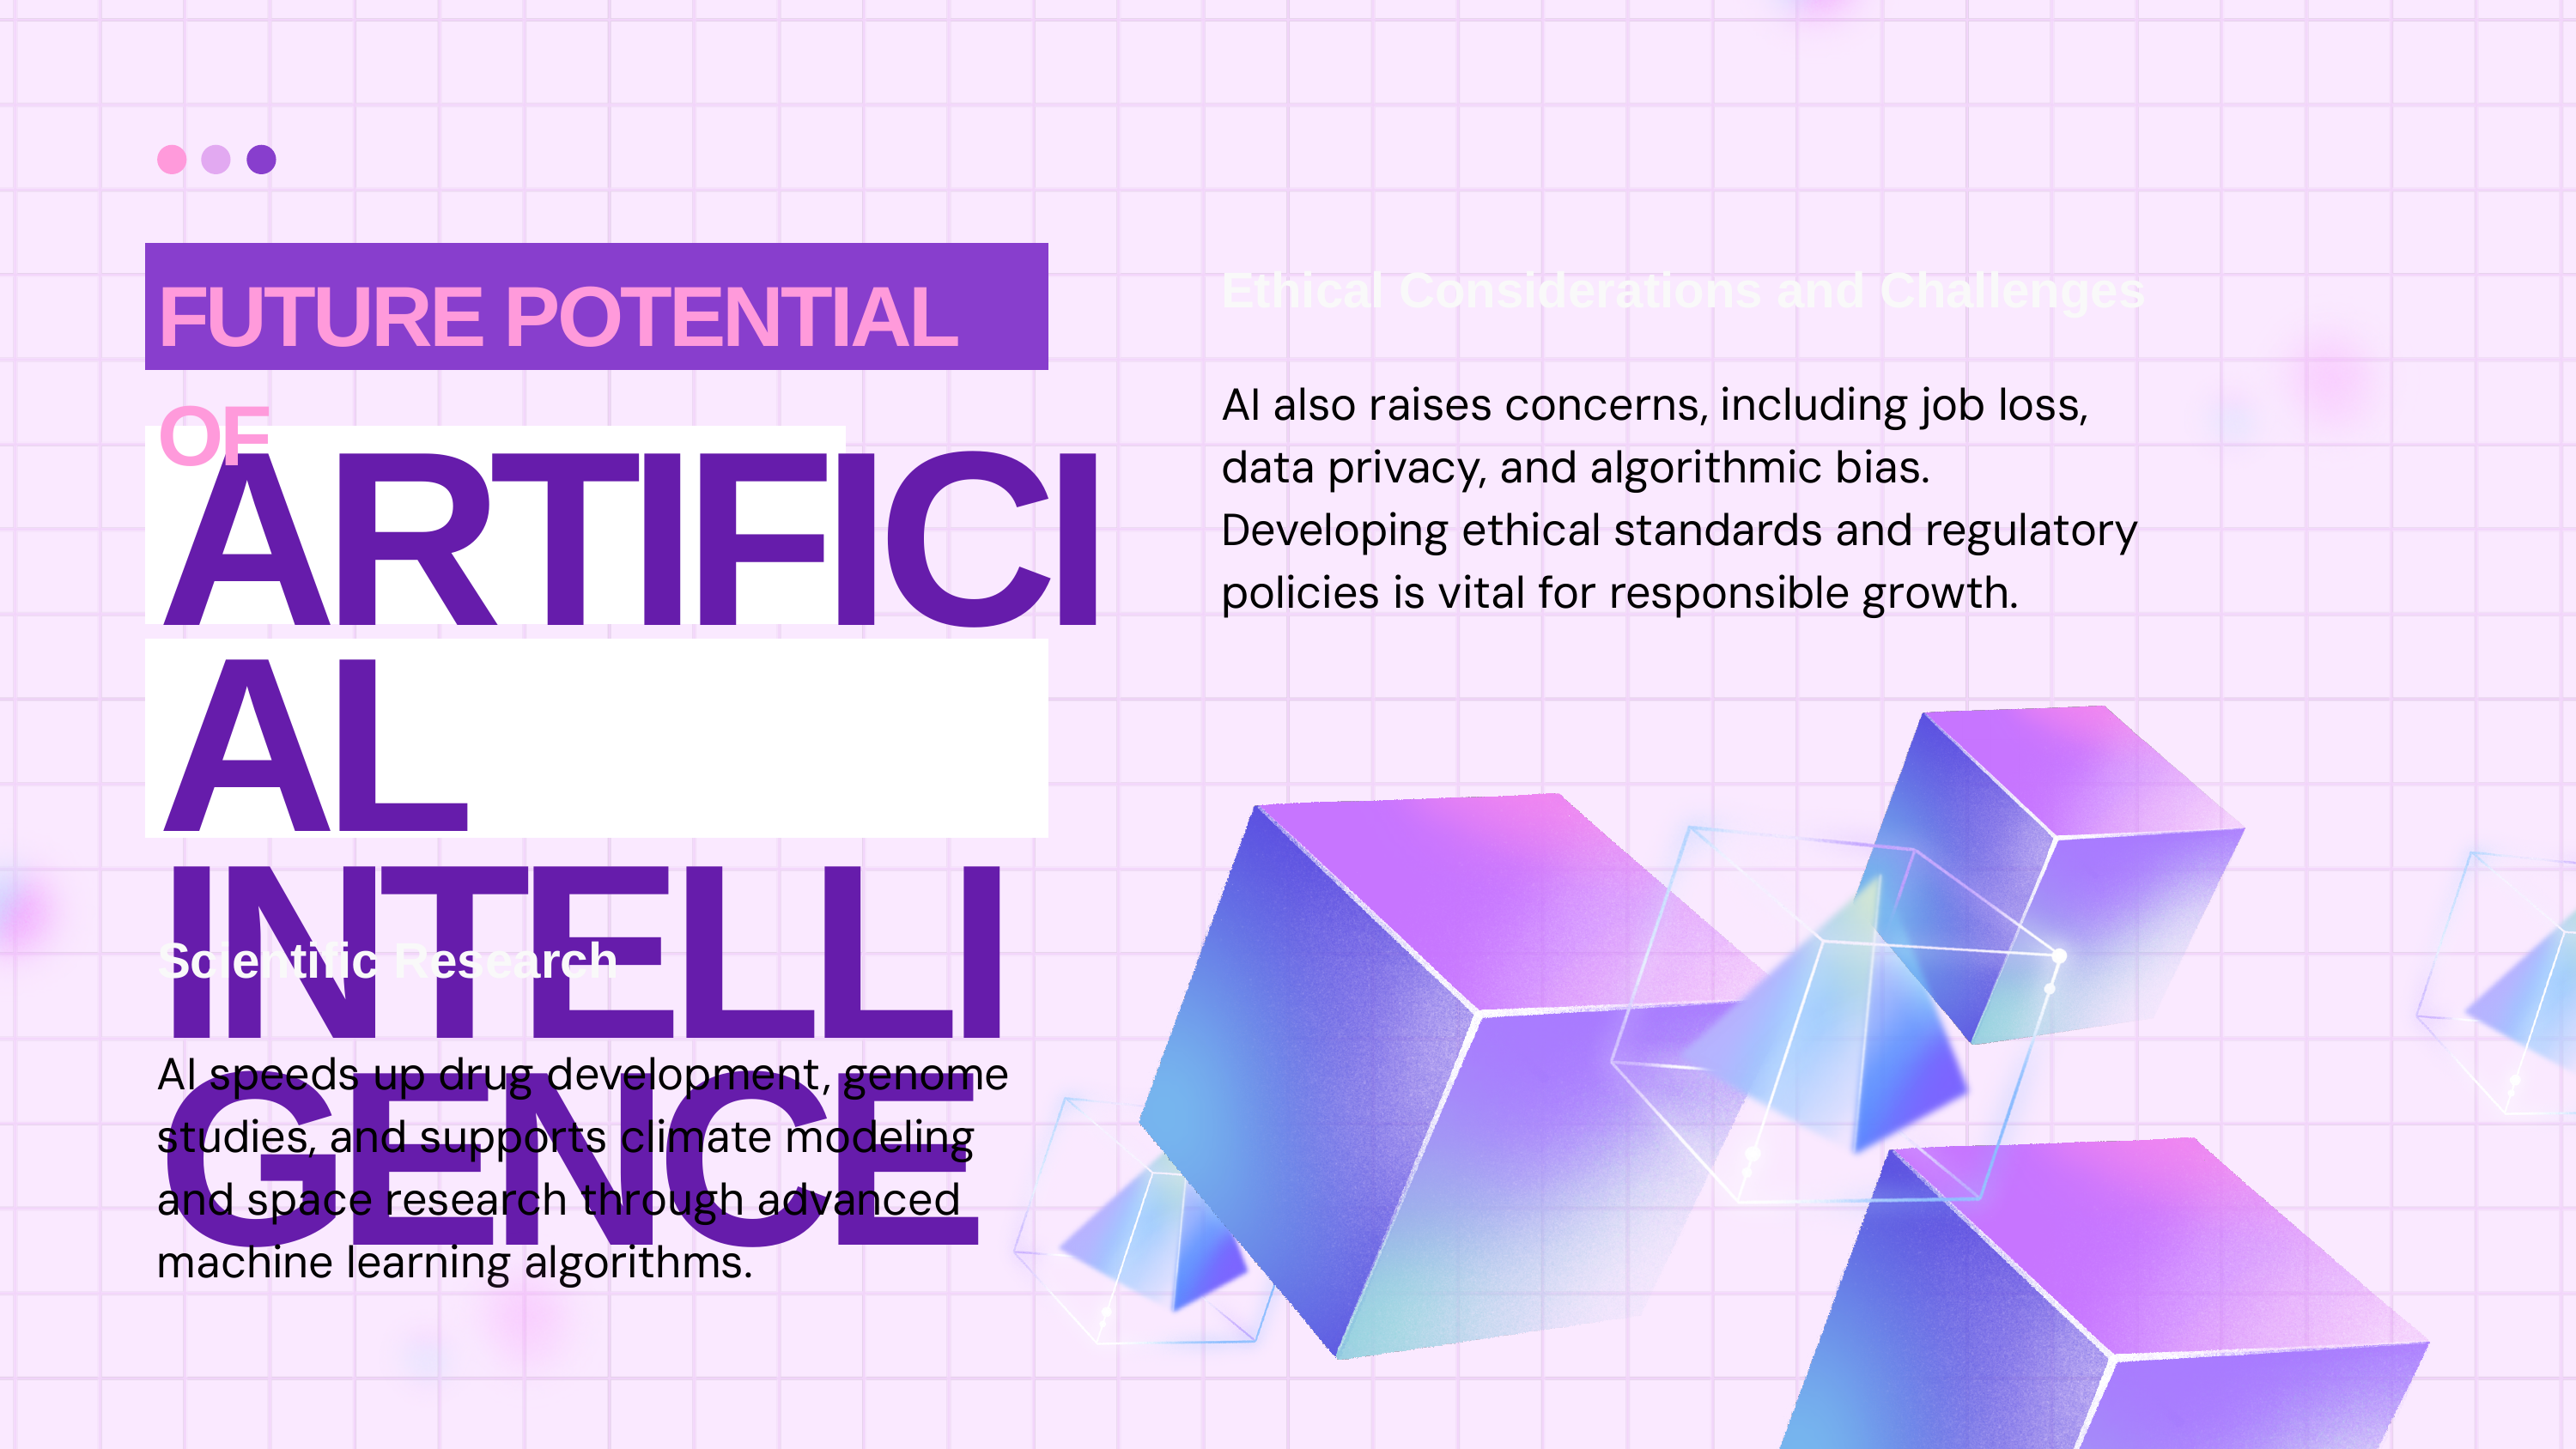

FUTURE POTENTIAL OF
Ethical Considerations and Challenges
AI also raises concerns, including job loss, data privacy, and algorithmic bias. Developing ethical standards and regulatory policies is vital for responsible growth.

ARTIFICIAL INTELLIGENCE

Scientific Research
AI speeds up drug development, genome studies, and supports climate modeling and space research through advanced machine learning algorithms.